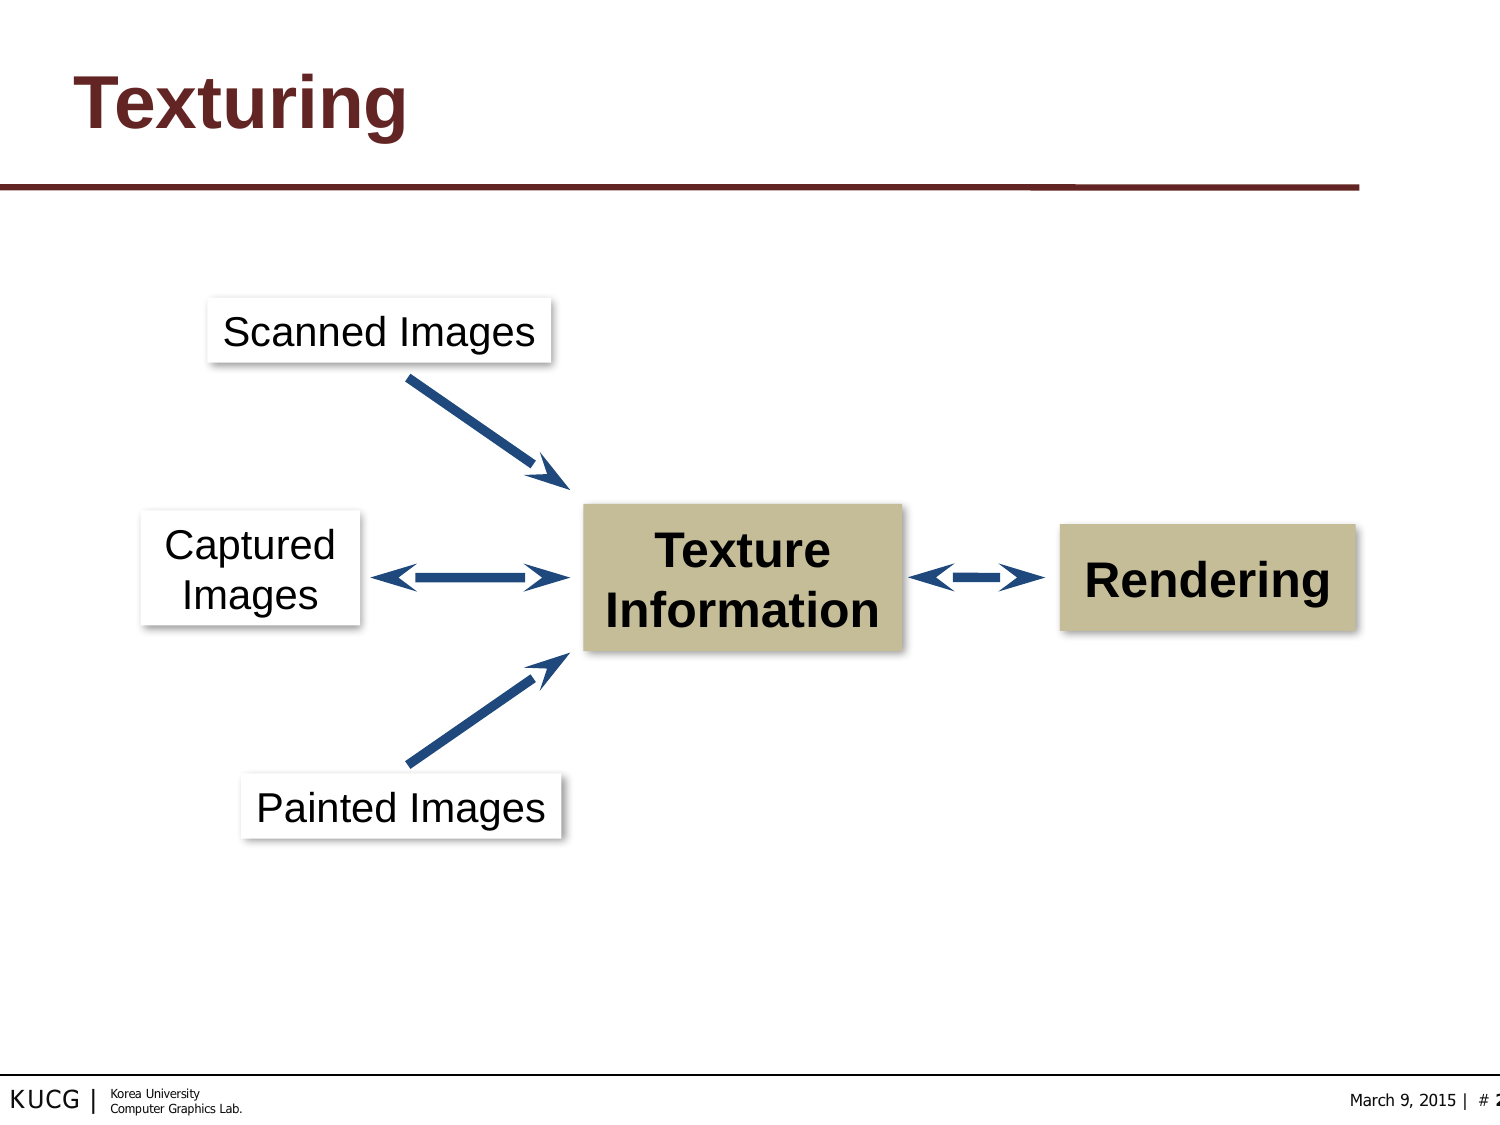

# Texturing
Scanned Images

Texture
Information
Captured
Images
Rendering

Painted Images